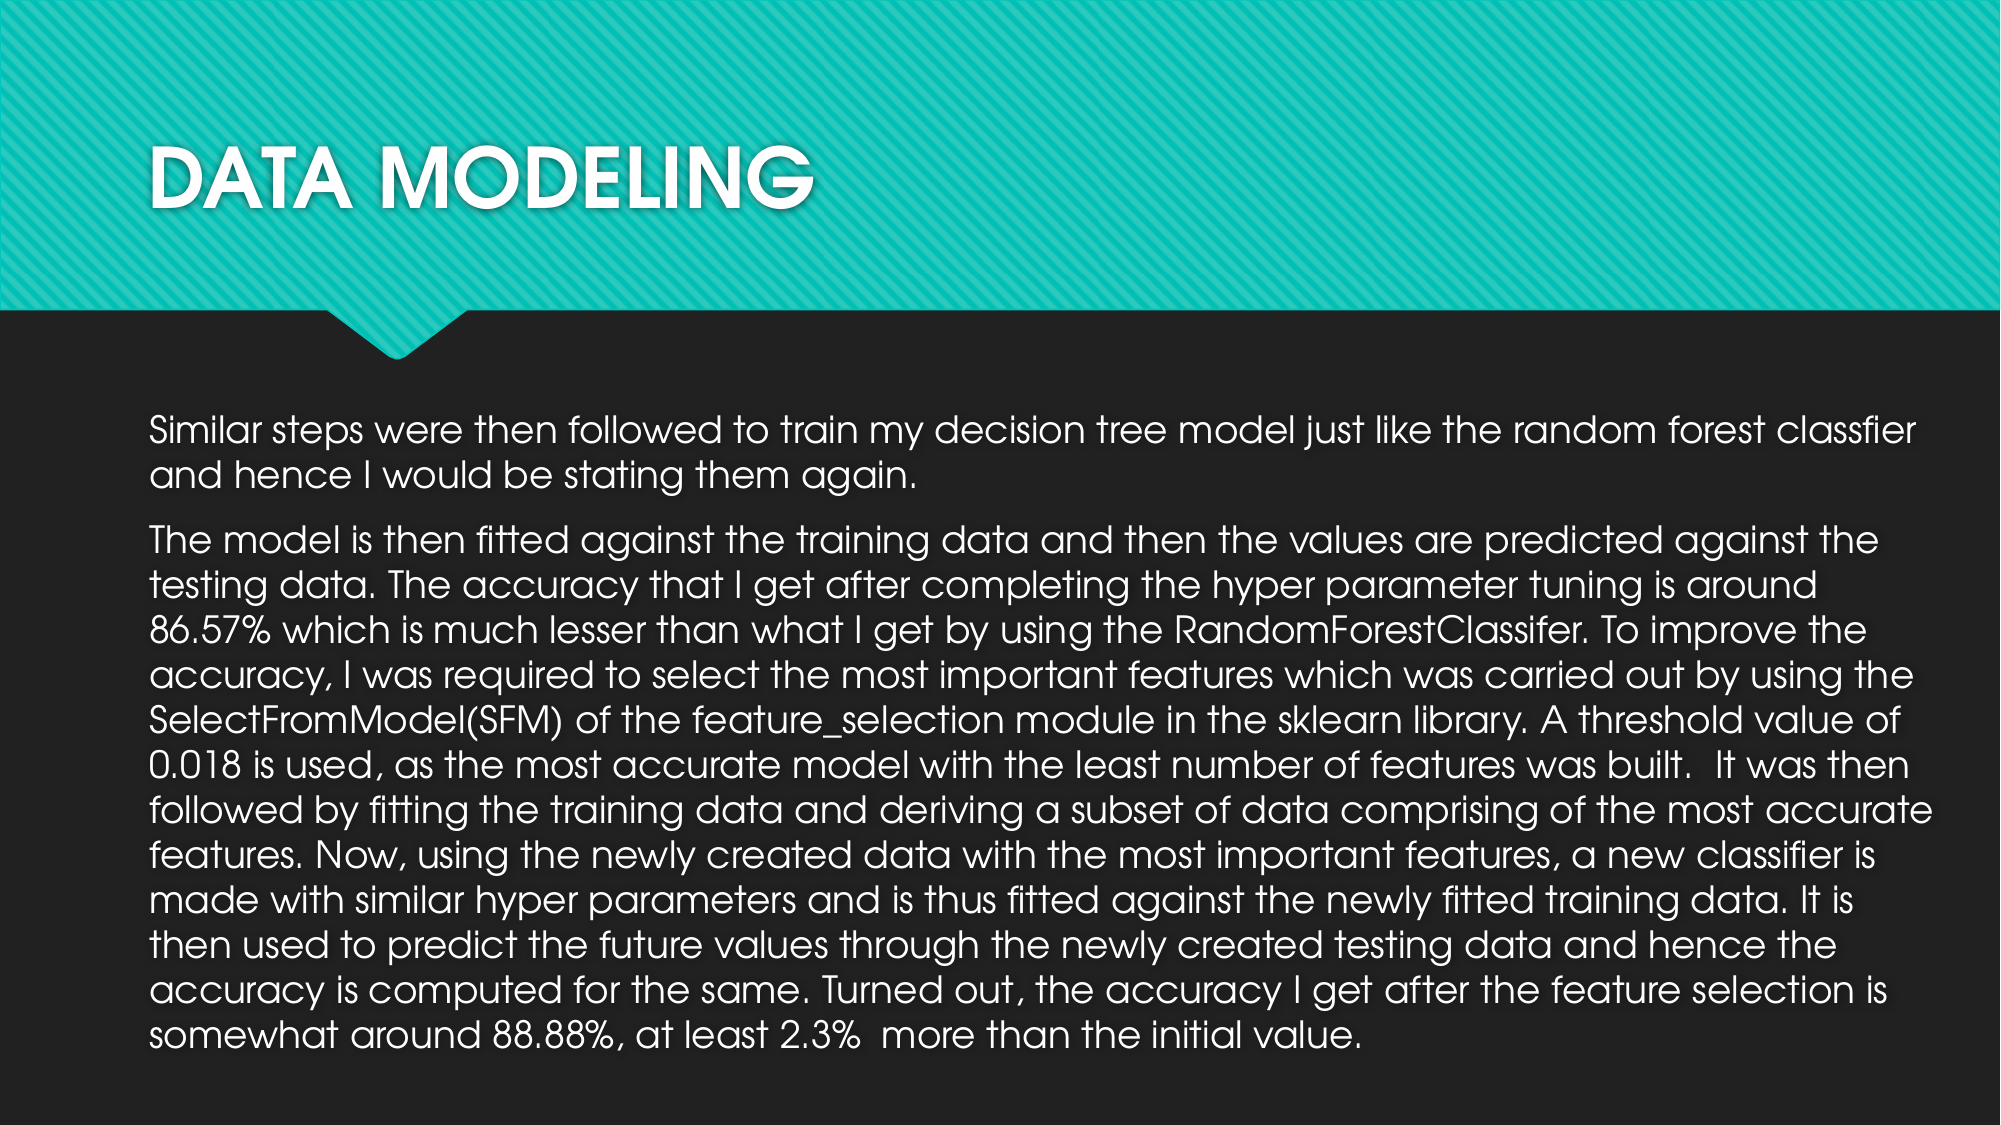

# DATA MODELING
Similar steps were then followed to train my decision tree model just like the random forest classfier and hence I would be stating them again.
The model is then fitted against the training data and then the values are predicted against the testing data. The accuracy that I get after completing the hyper parameter tuning is around 86.57% which is much lesser than what I get by using the RandomForestClassifer. To improve the accuracy, I was required to select the most important features which was carried out by using the SelectFromModel(SFM) of the feature_selection module in the sklearn library. A threshold value of 0.018 is used, as the most accurate model with the least number of features was built.  It was then followed by fitting the training data and deriving a subset of data comprising of the most accurate features. Now, using the newly created data with the most important features, a new classifier is made with similar hyper parameters and is thus fitted against the newly fitted training data. It is then used to predict the future values through the newly created testing data and hence the accuracy is computed for the same. Turned out, the accuracy I get after the feature selection is somewhat around 88.88%, at least 2.3%  more than the initial value.